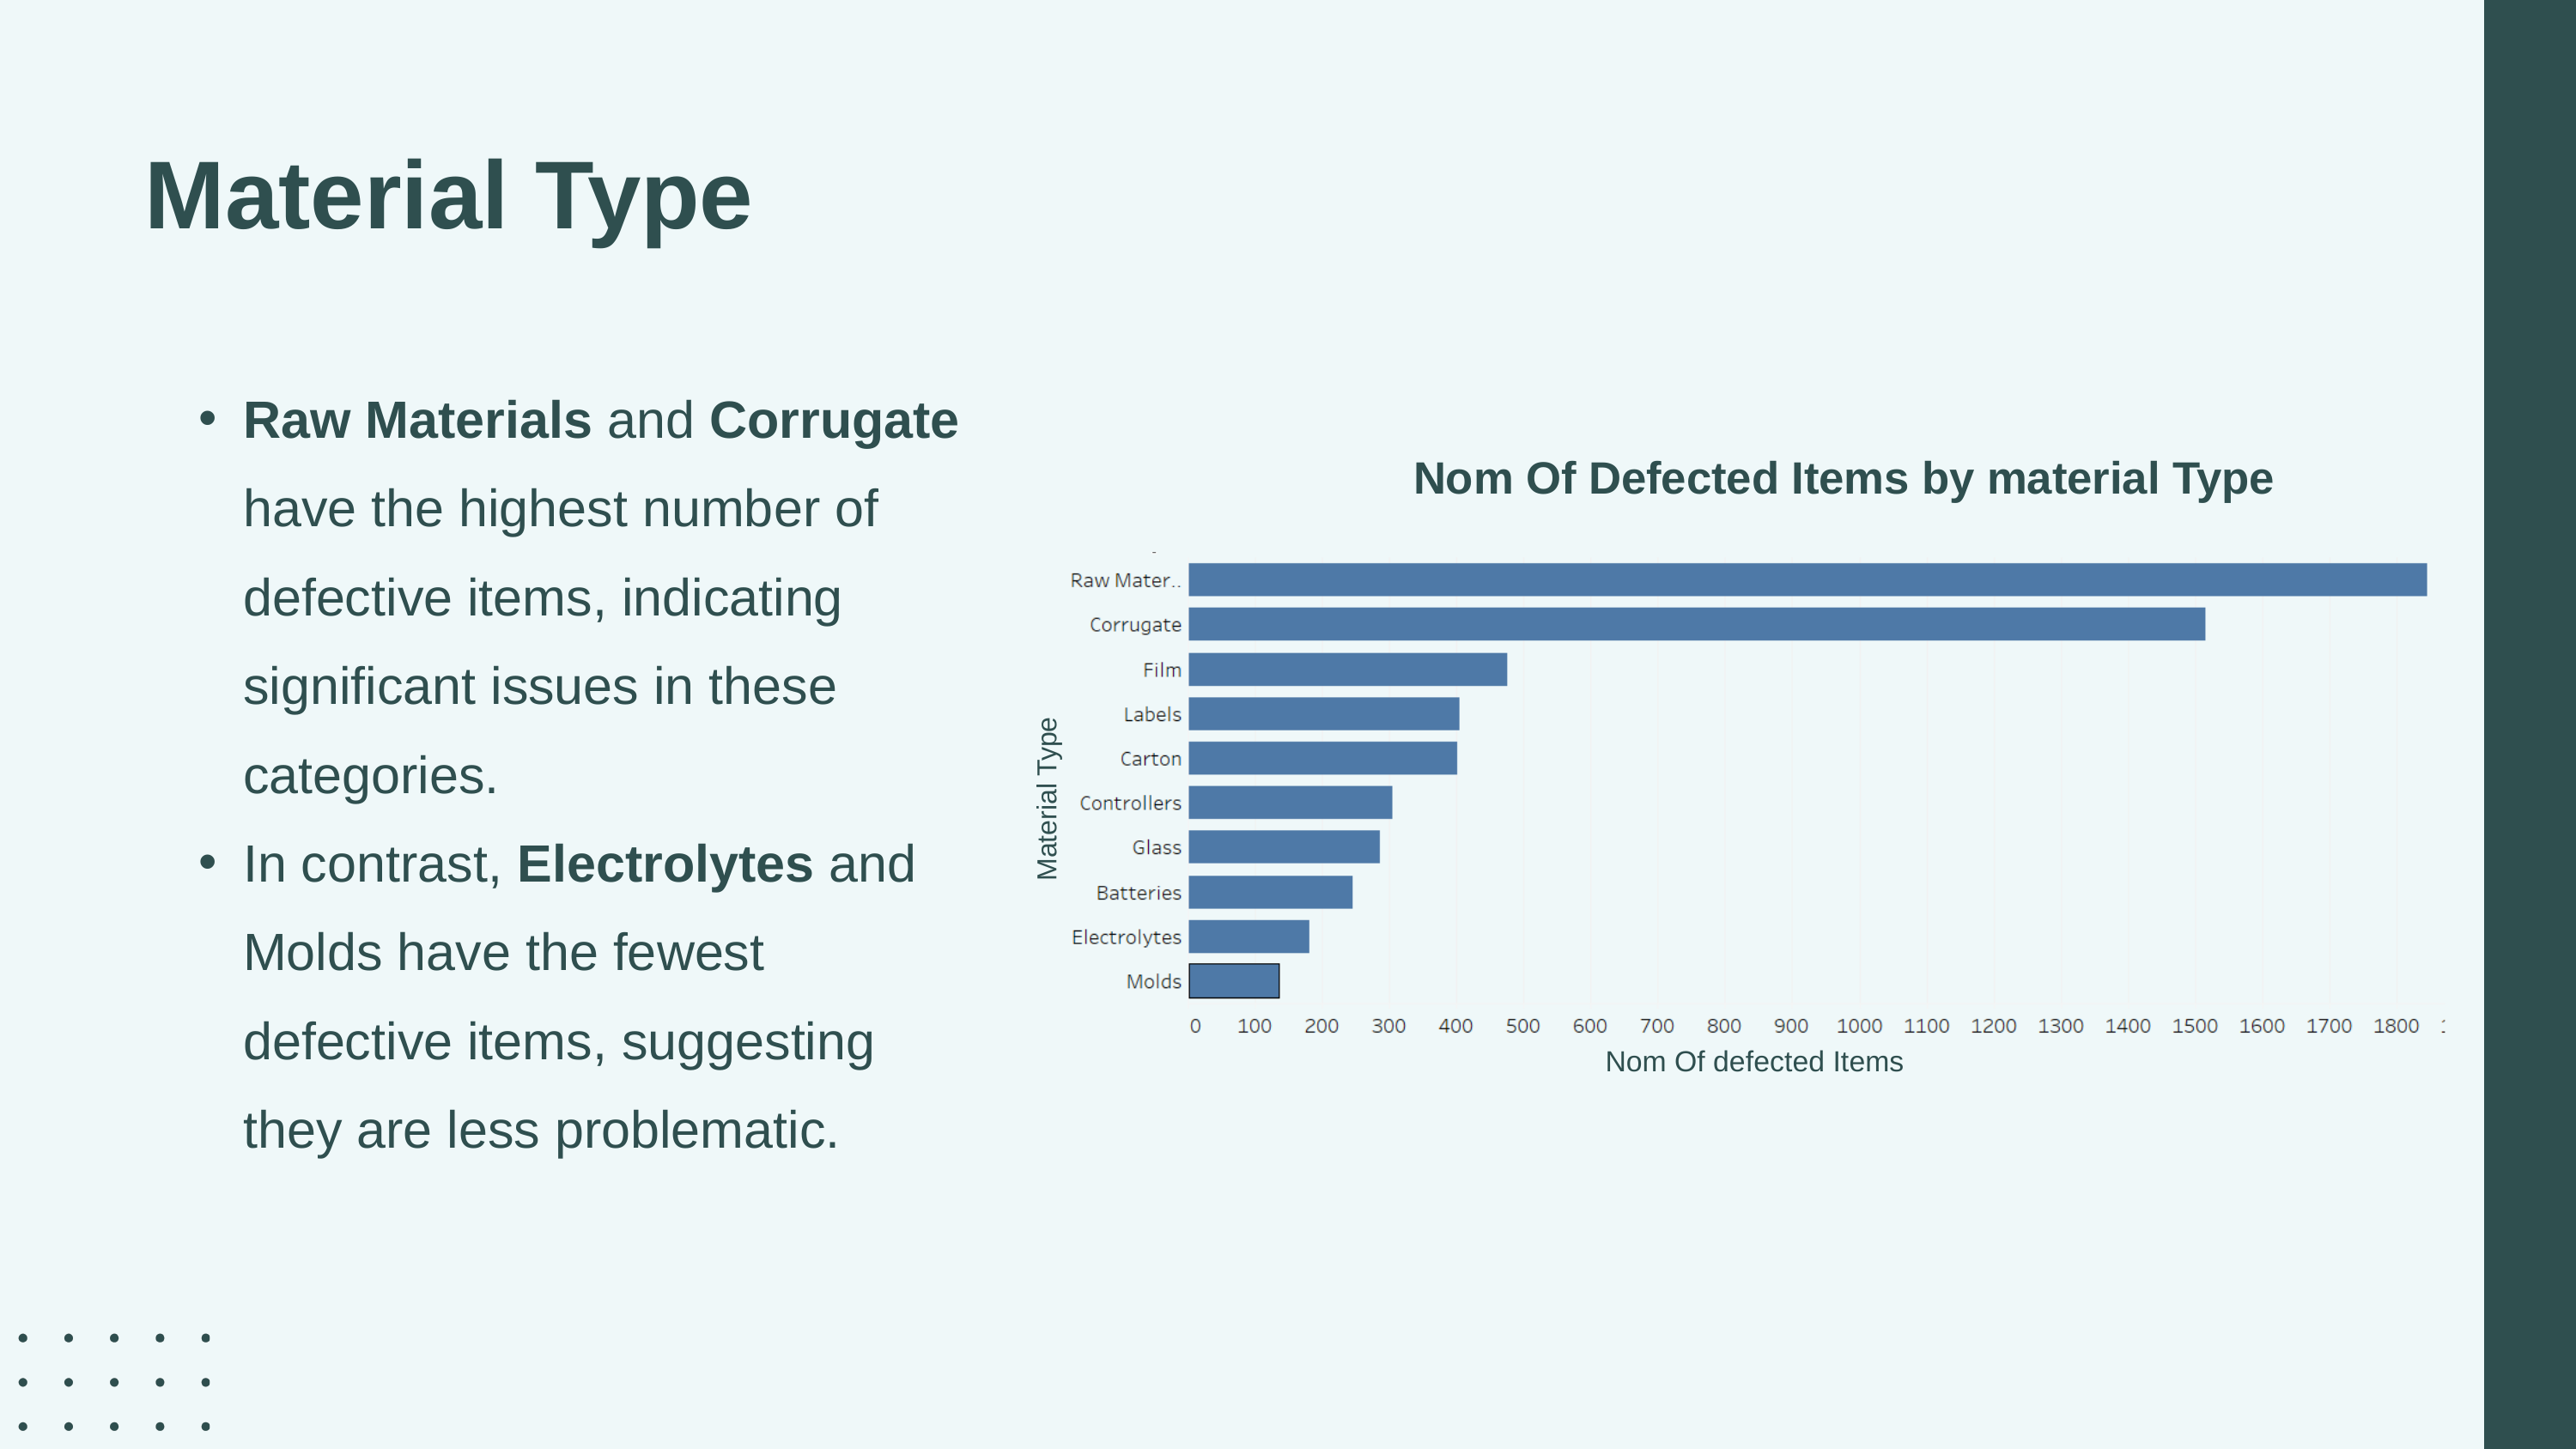

Material Type
Raw Materials and Corrugate have the highest number of defective items, indicating significant issues in these categories.
In contrast, Electrolytes and Molds have the fewest defective items, suggesting they are less problematic.
Nom Of Defected Items by material Type

Material Type

Nom Of defected Items